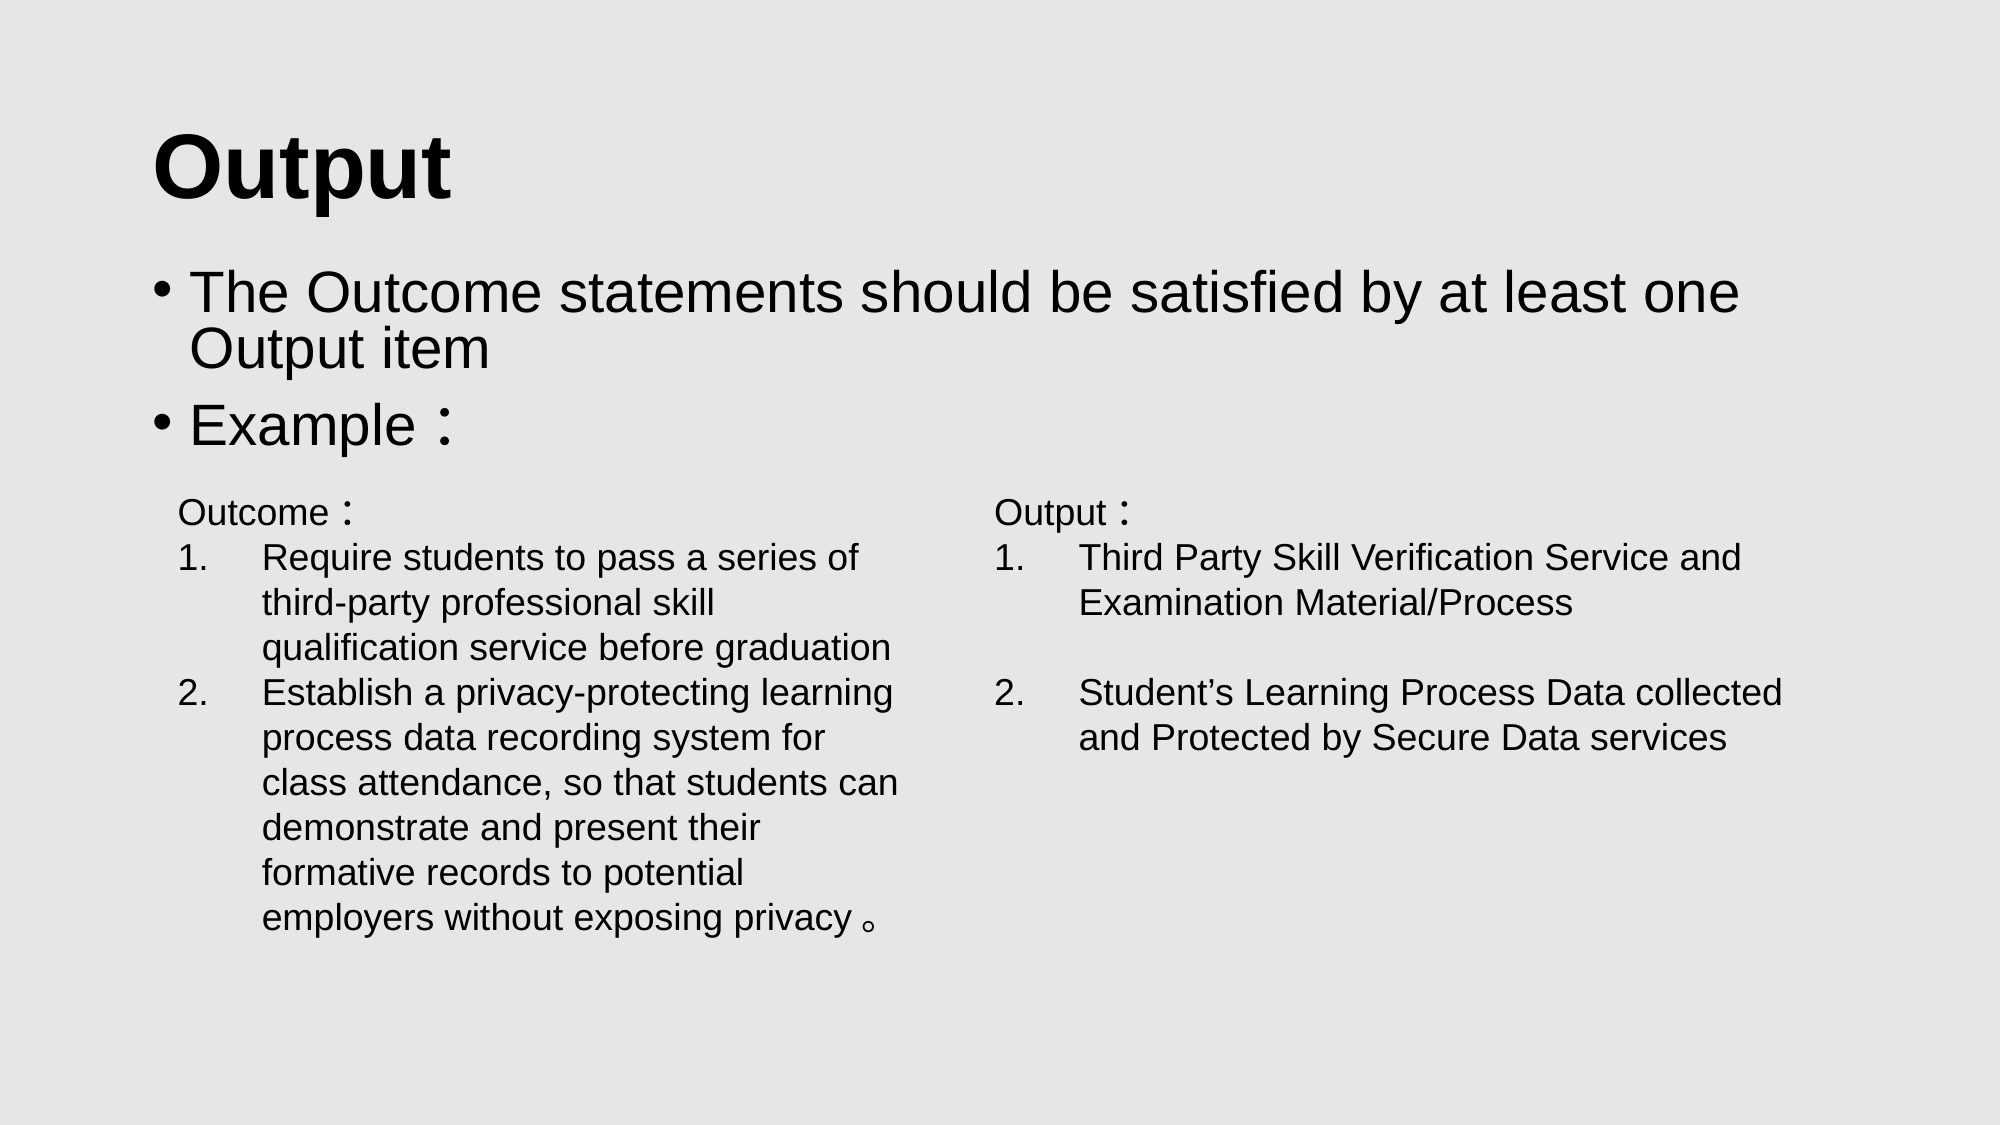

# Output
The Outcome statements should be satisfied by at least one Output item
Example：
Output：
Third Party Skill Verification Service and Examination Material/Process

Student’s Learning Process Data collected and Protected by Secure Data services
Outcome：
Require students to pass a series of third-party professional skill qualification service before graduation
Establish a privacy-protecting learning process data recording system for class attendance, so that students can demonstrate and present their formative records to potential employers without exposing privacy。